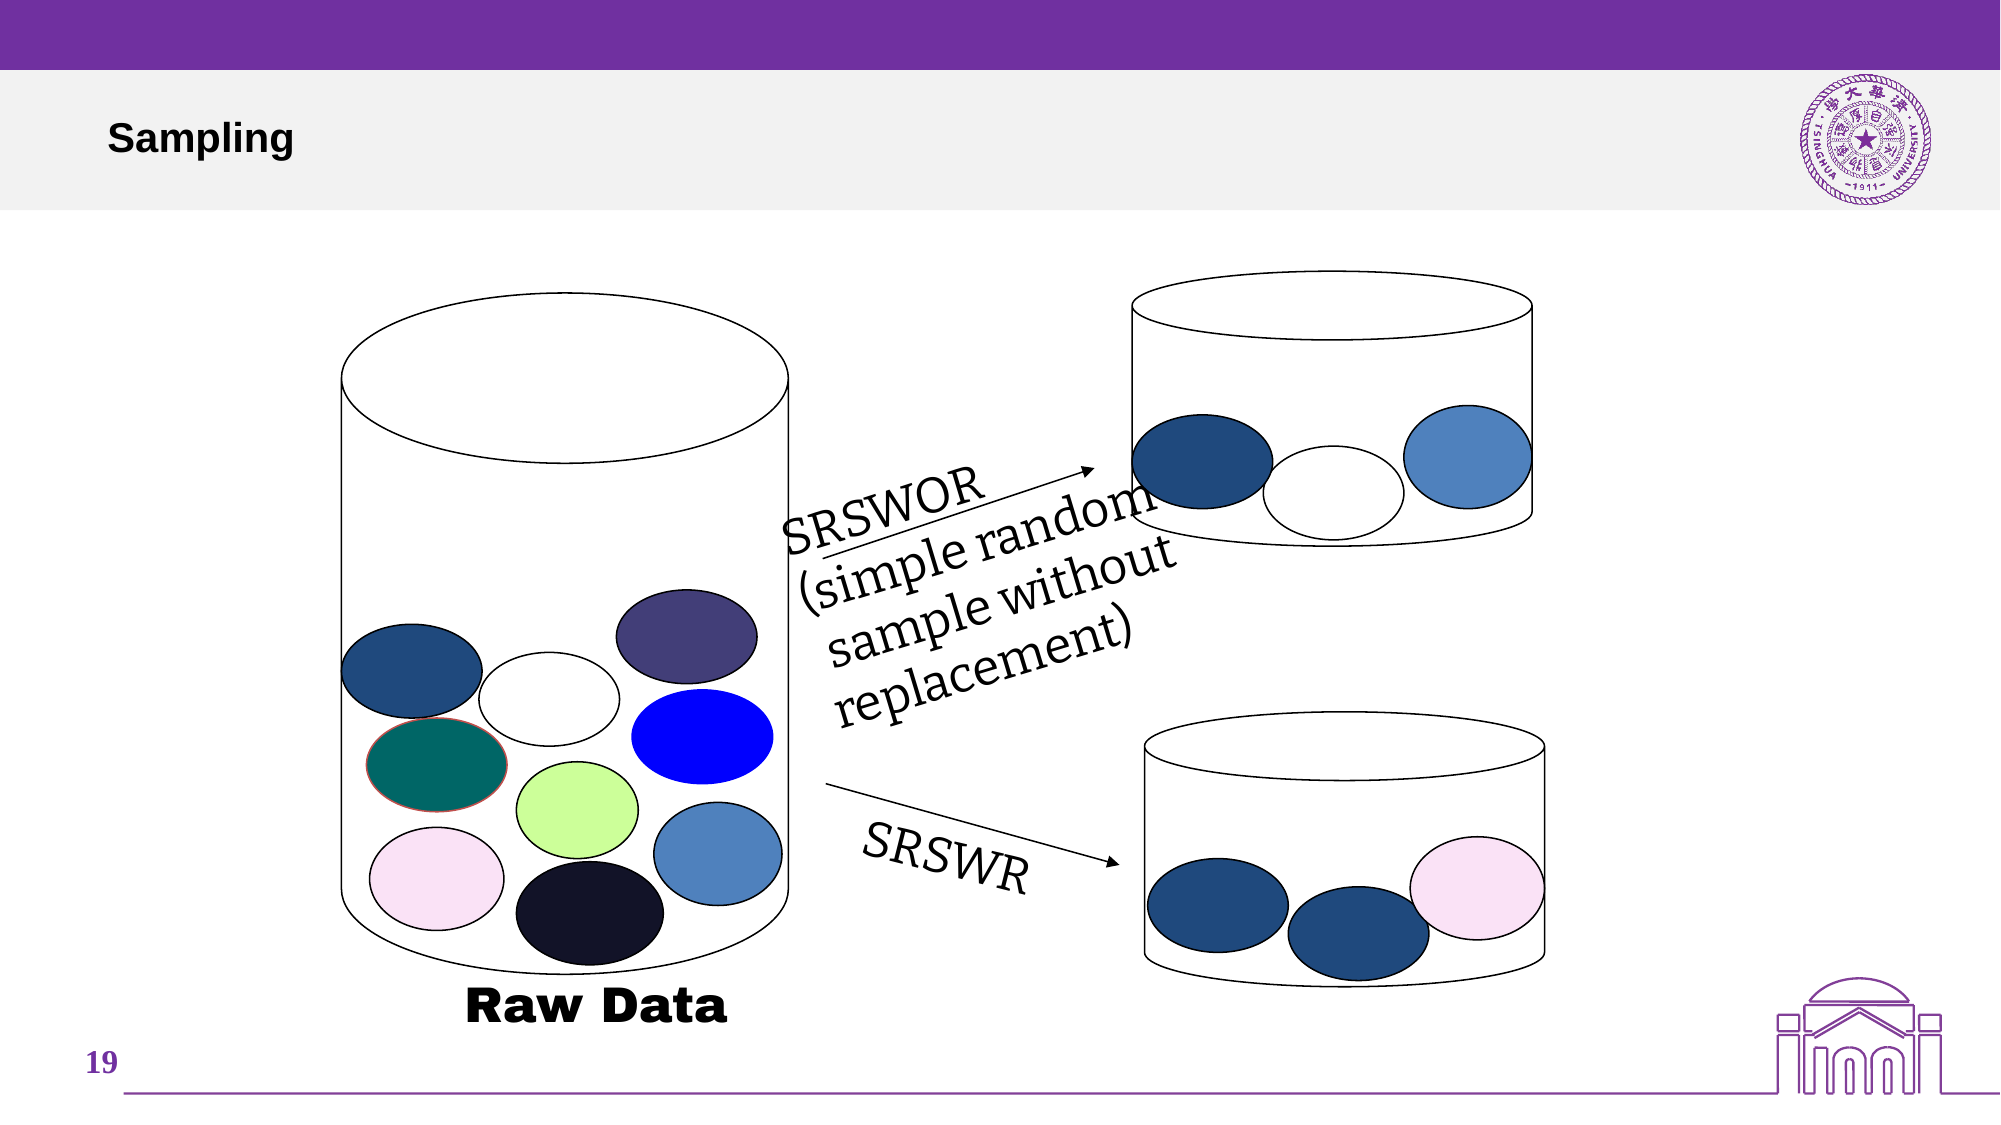

# Sampling

Raw Data
SRSWOR
(simple random
 sample without
replacement)

SRSWR